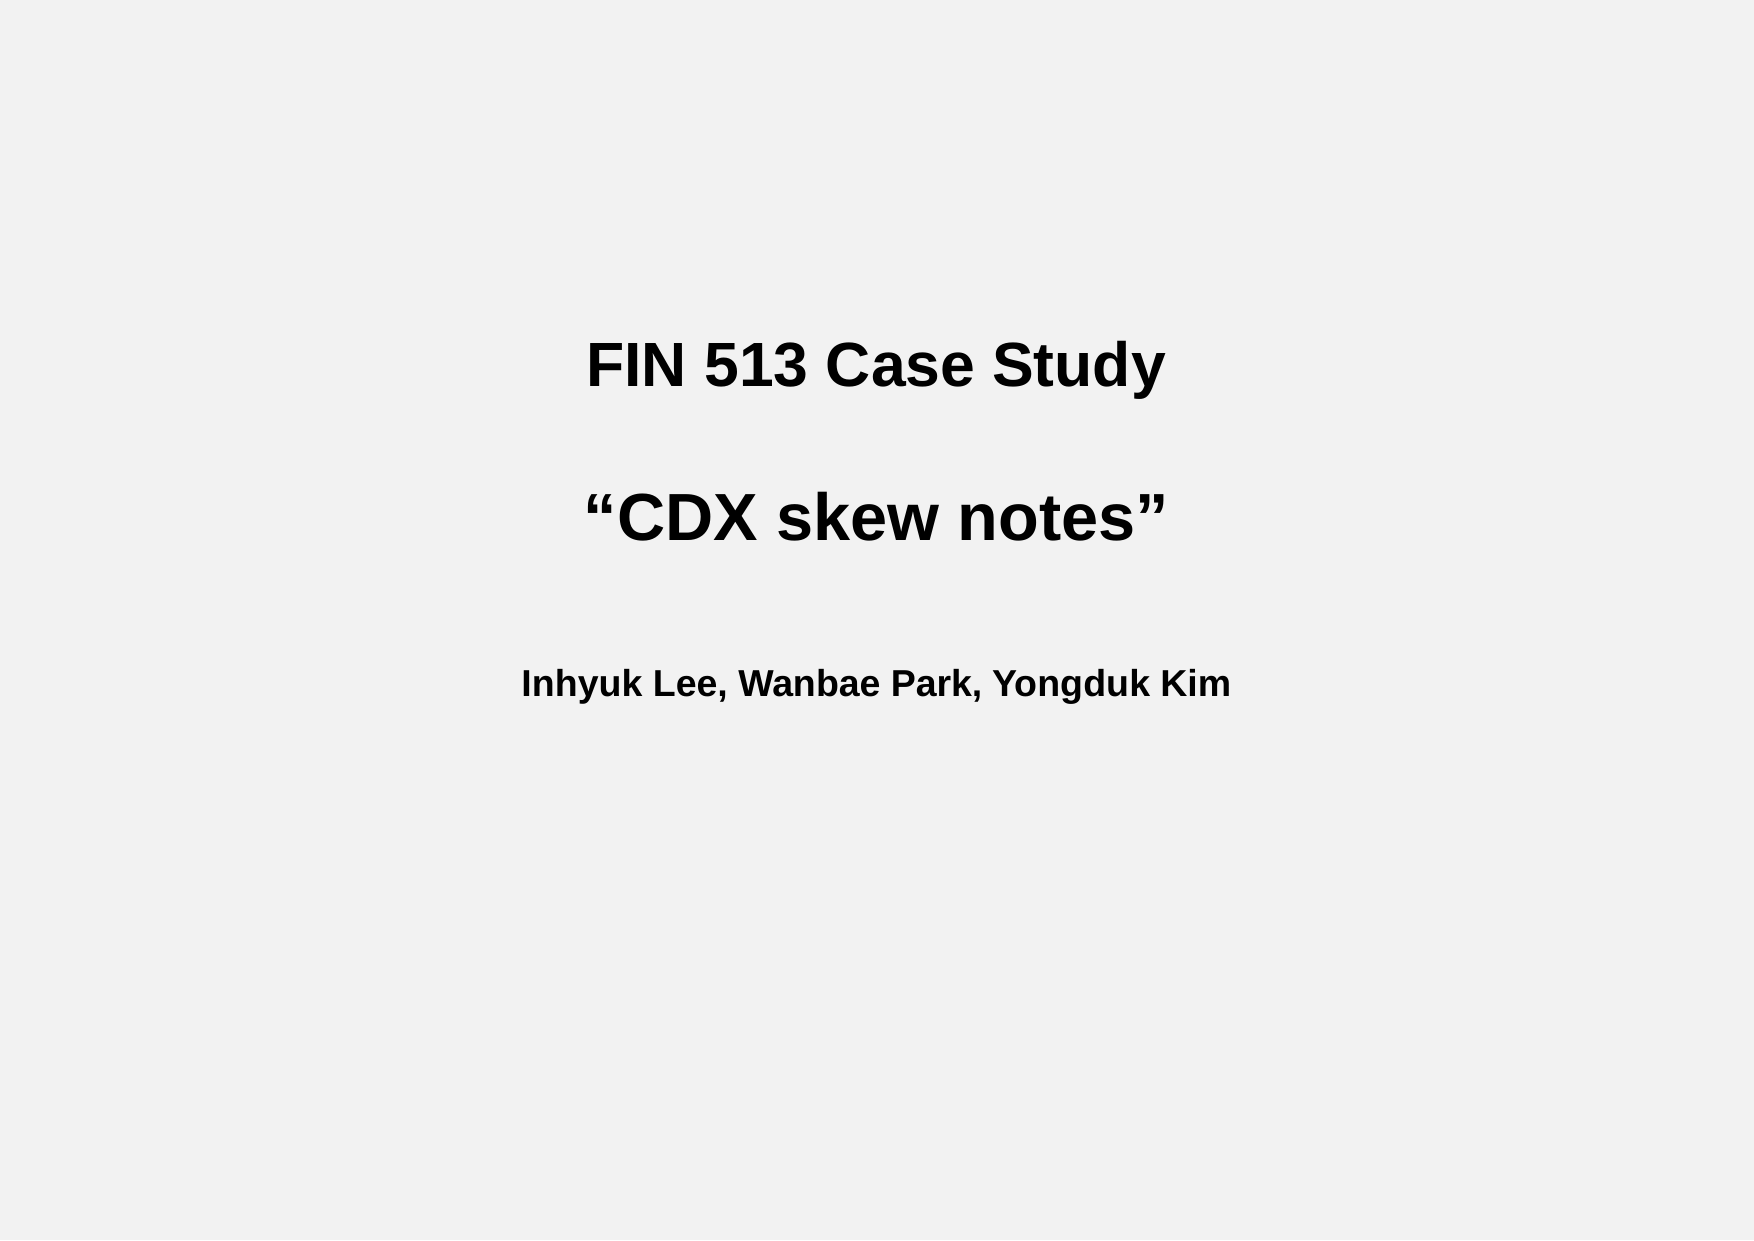

FIN 513 Case Study
“CDX skew notes”
Inhyuk Lee, Wanbae Park, Yongduk Kim